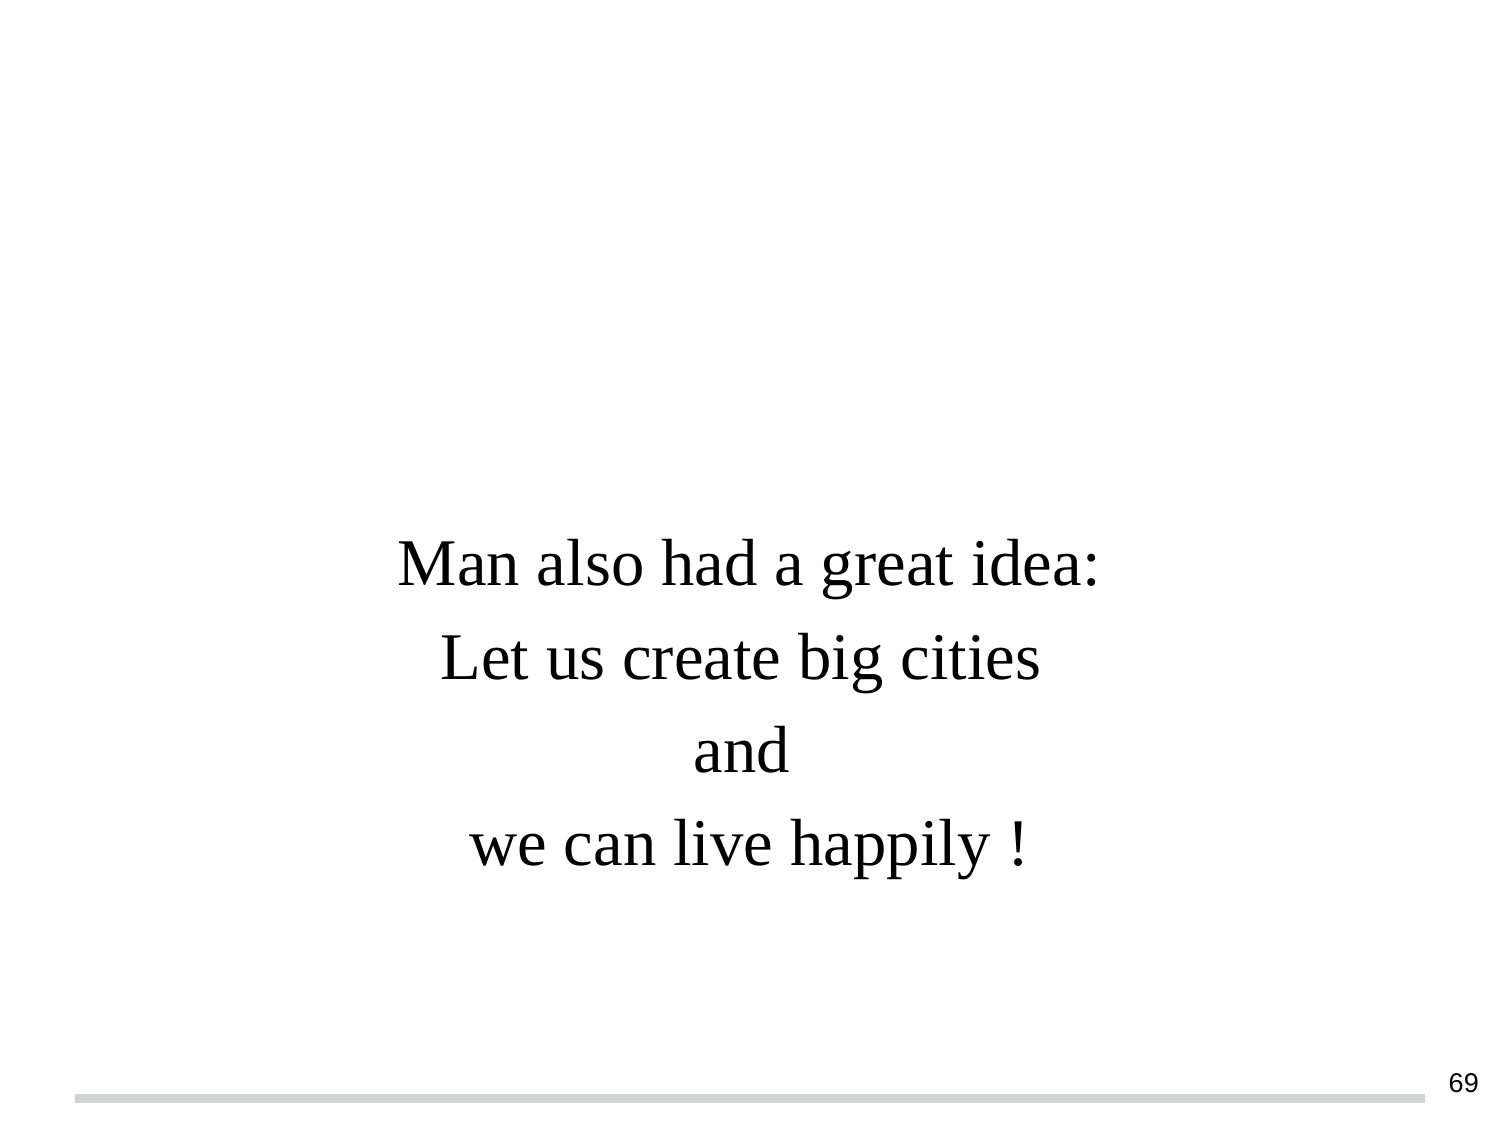

#

Man also had a great idea:
Let us create big cities
and
we can live happily !
69